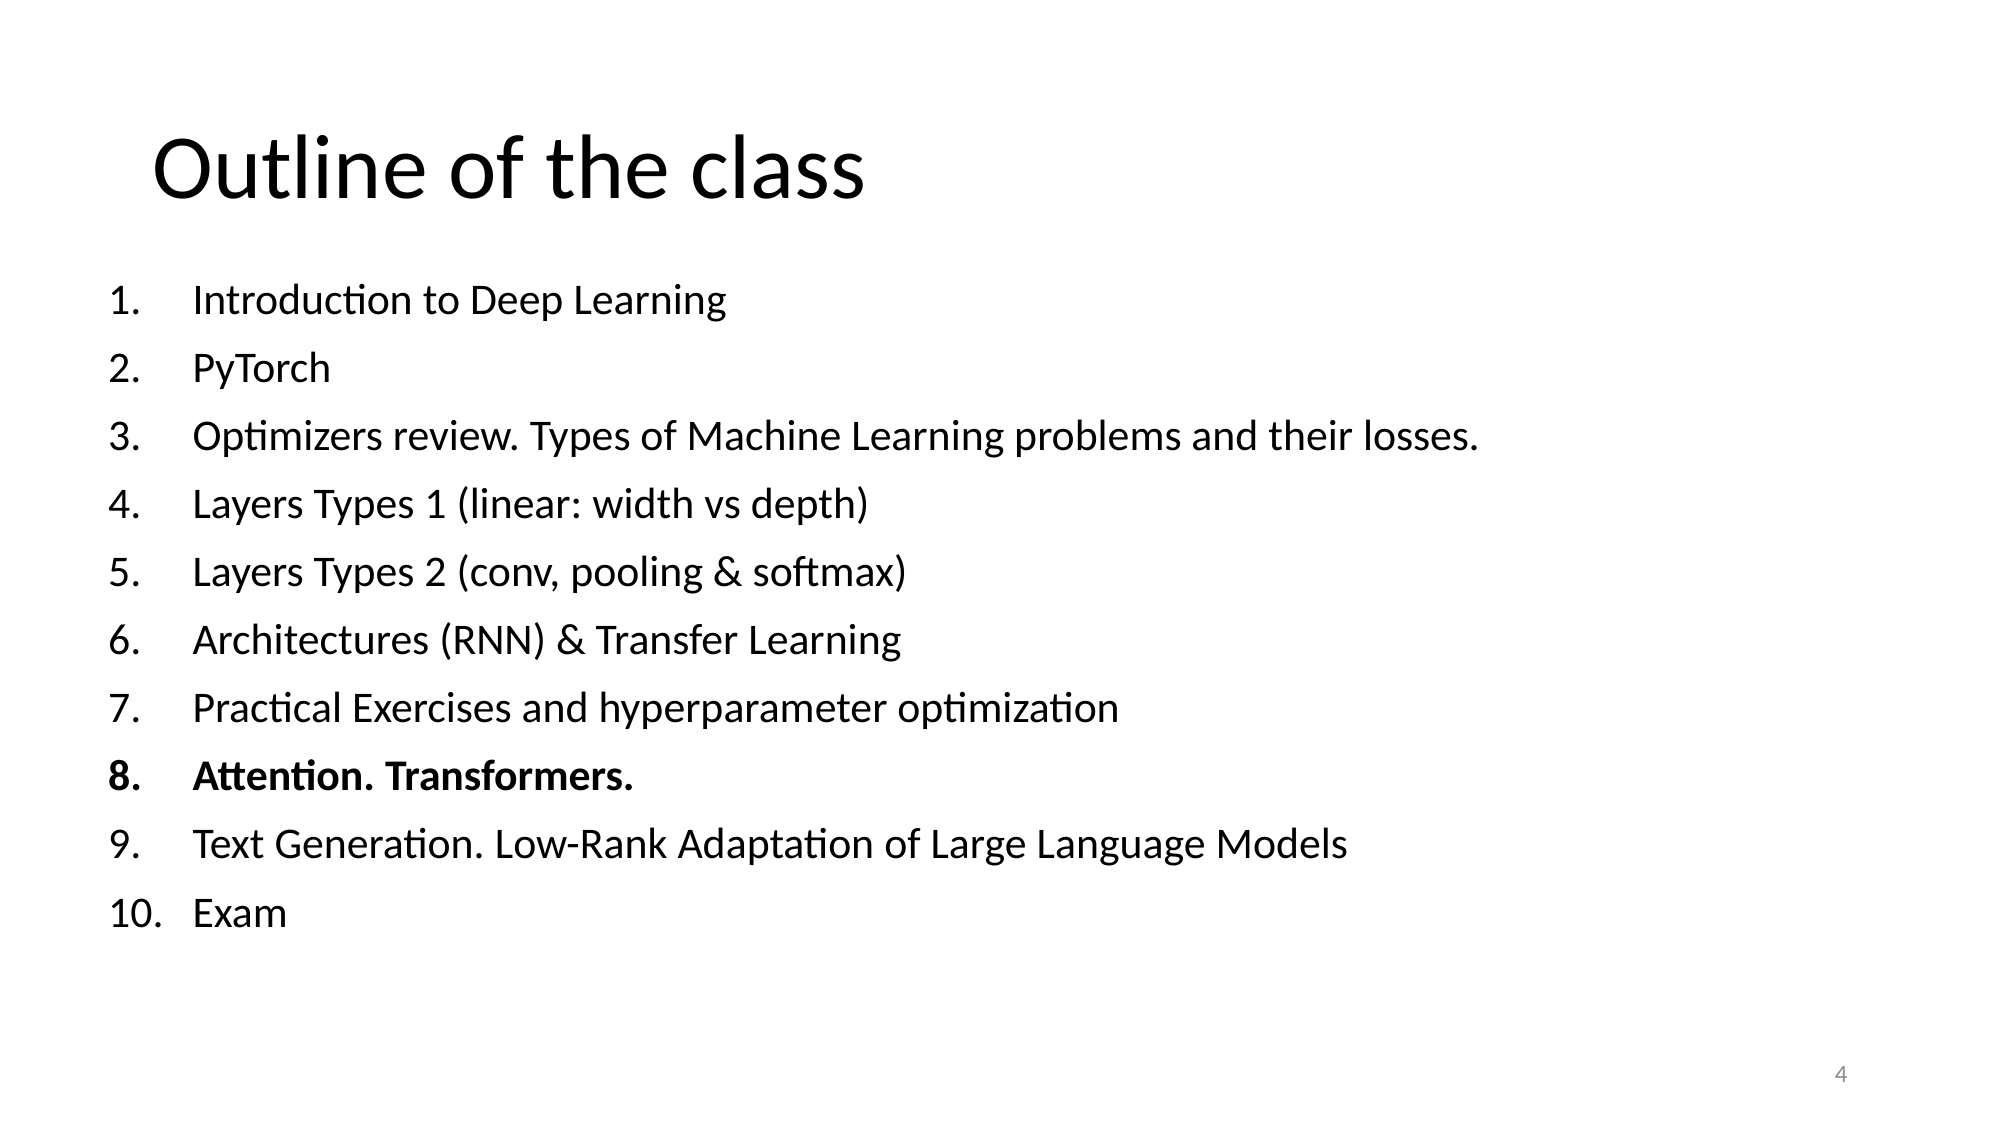

# Outline of the class
Introduction to Deep Learning
PyTorch
Optimizers review. Types of Machine Learning problems and their losses.
Layers Types 1 (linear: width vs depth)
Layers Types 2 (conv, pooling & softmax)
Architectures (RNN) & Transfer Learning
Practical Exercises and hyperparameter optimization
Attention. Transformers.
Text Generation. Low-Rank Adaptation of Large Language Models
Exam
4